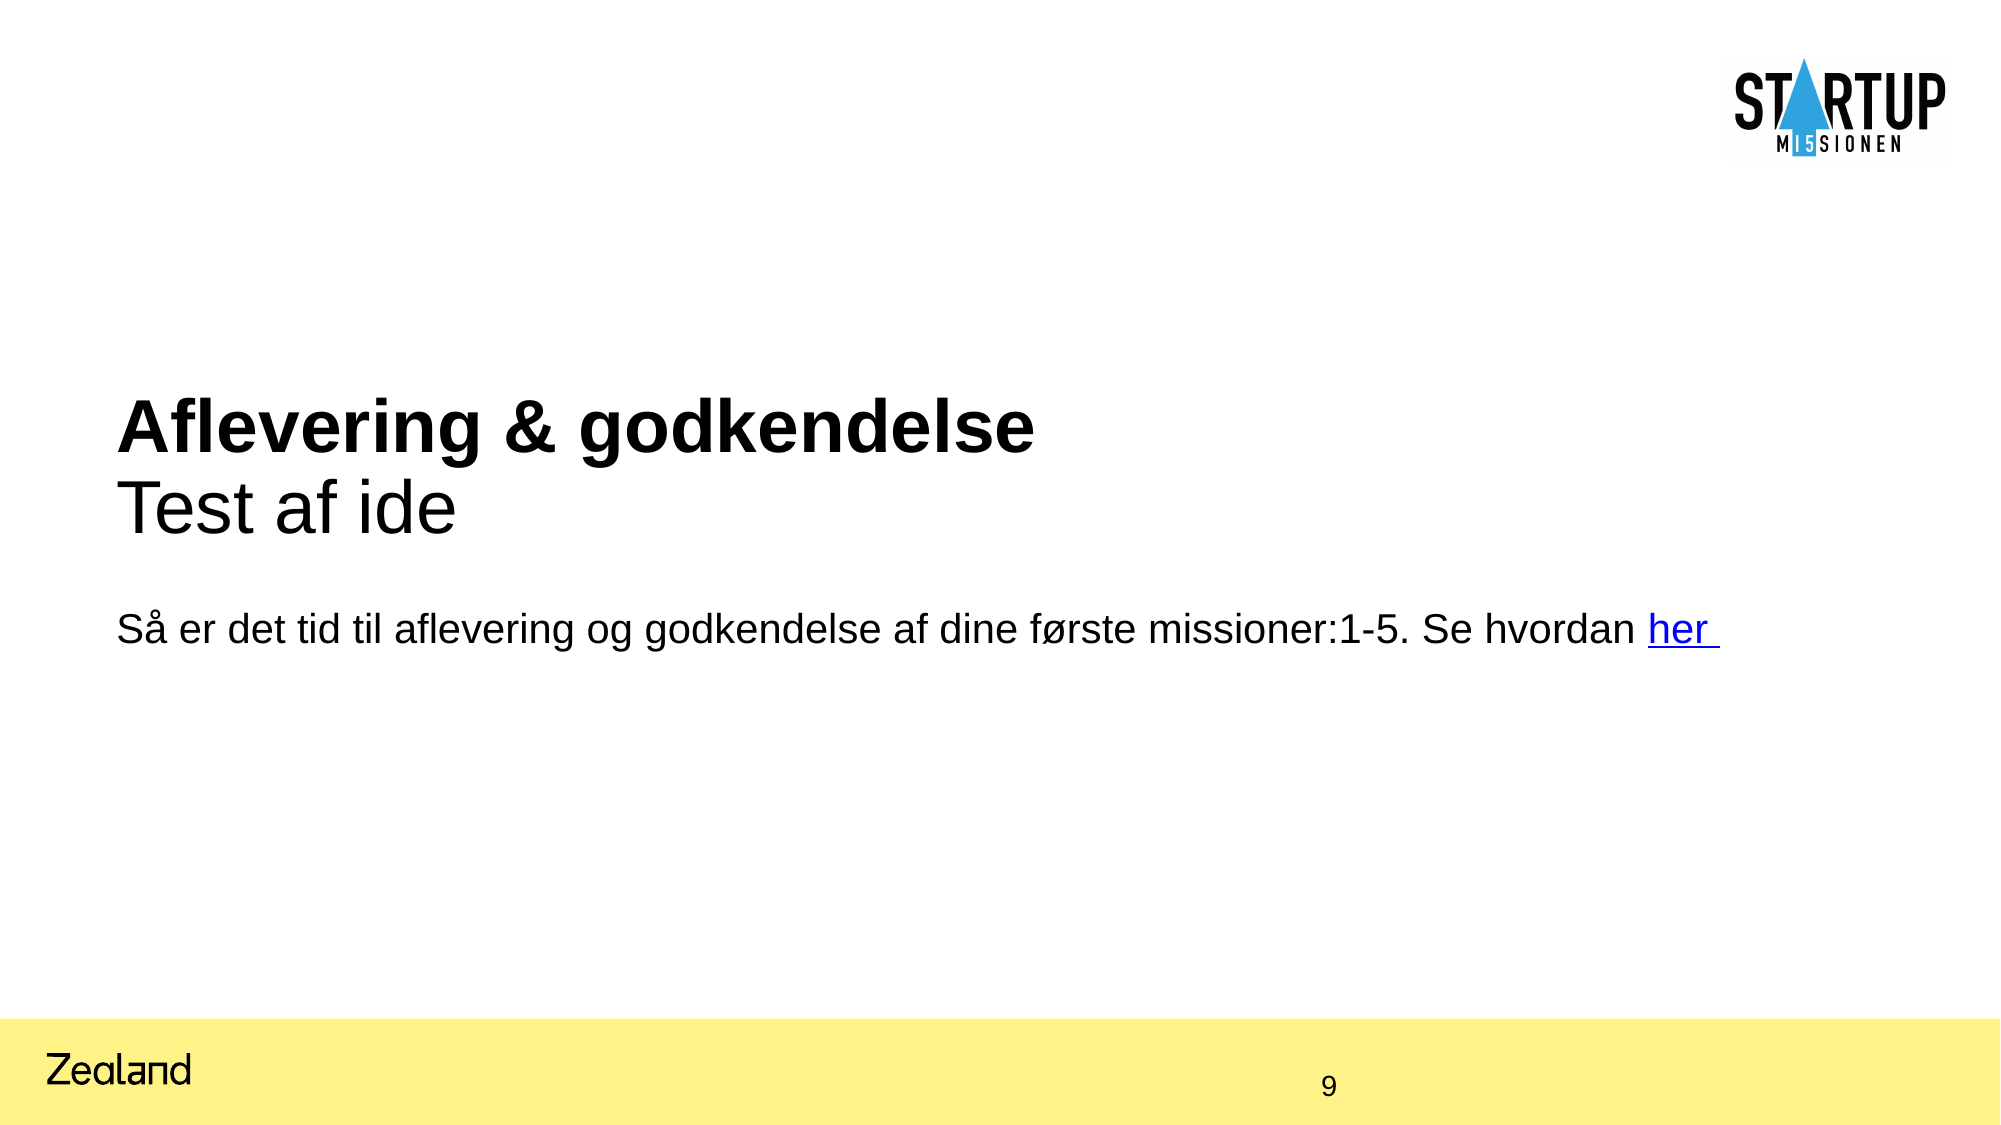

Aflevering & godkendelse
Test af ide
Så er det tid til aflevering og godkendelse af dine første missioner:1-5. Se hvordan her
9